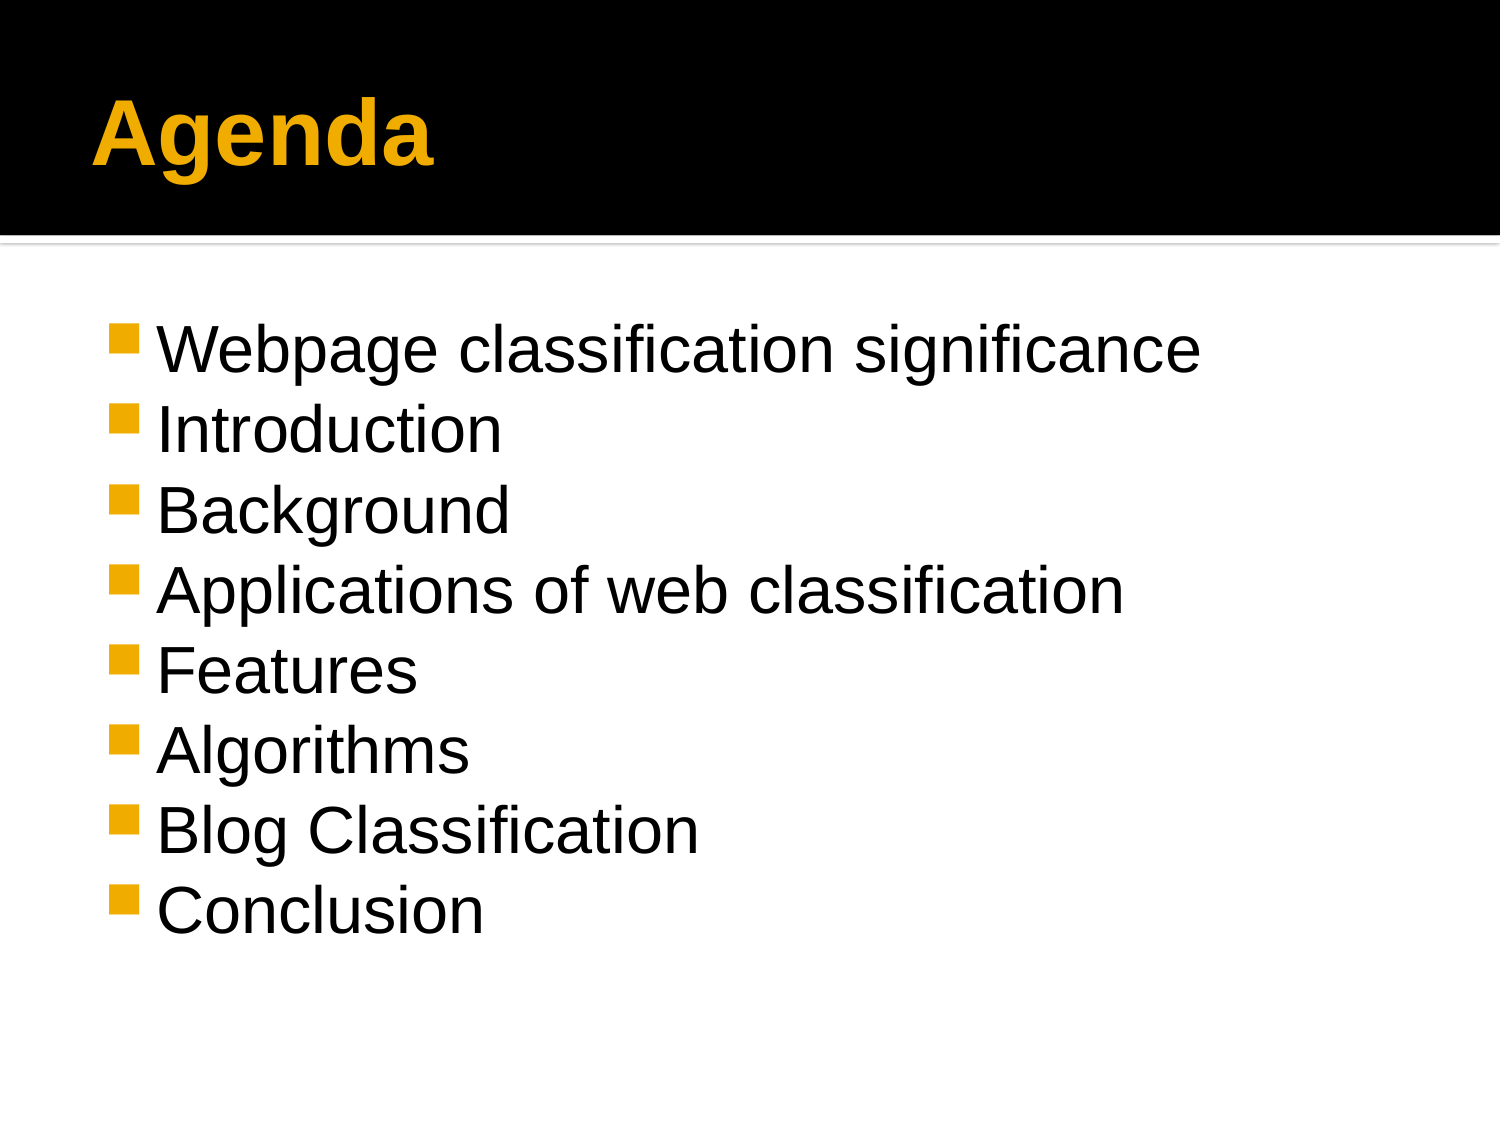

# Agenda
Webpage classification significance
Introduction
Background
Applications of web classification
Features
Algorithms
Blog Classification
Conclusion